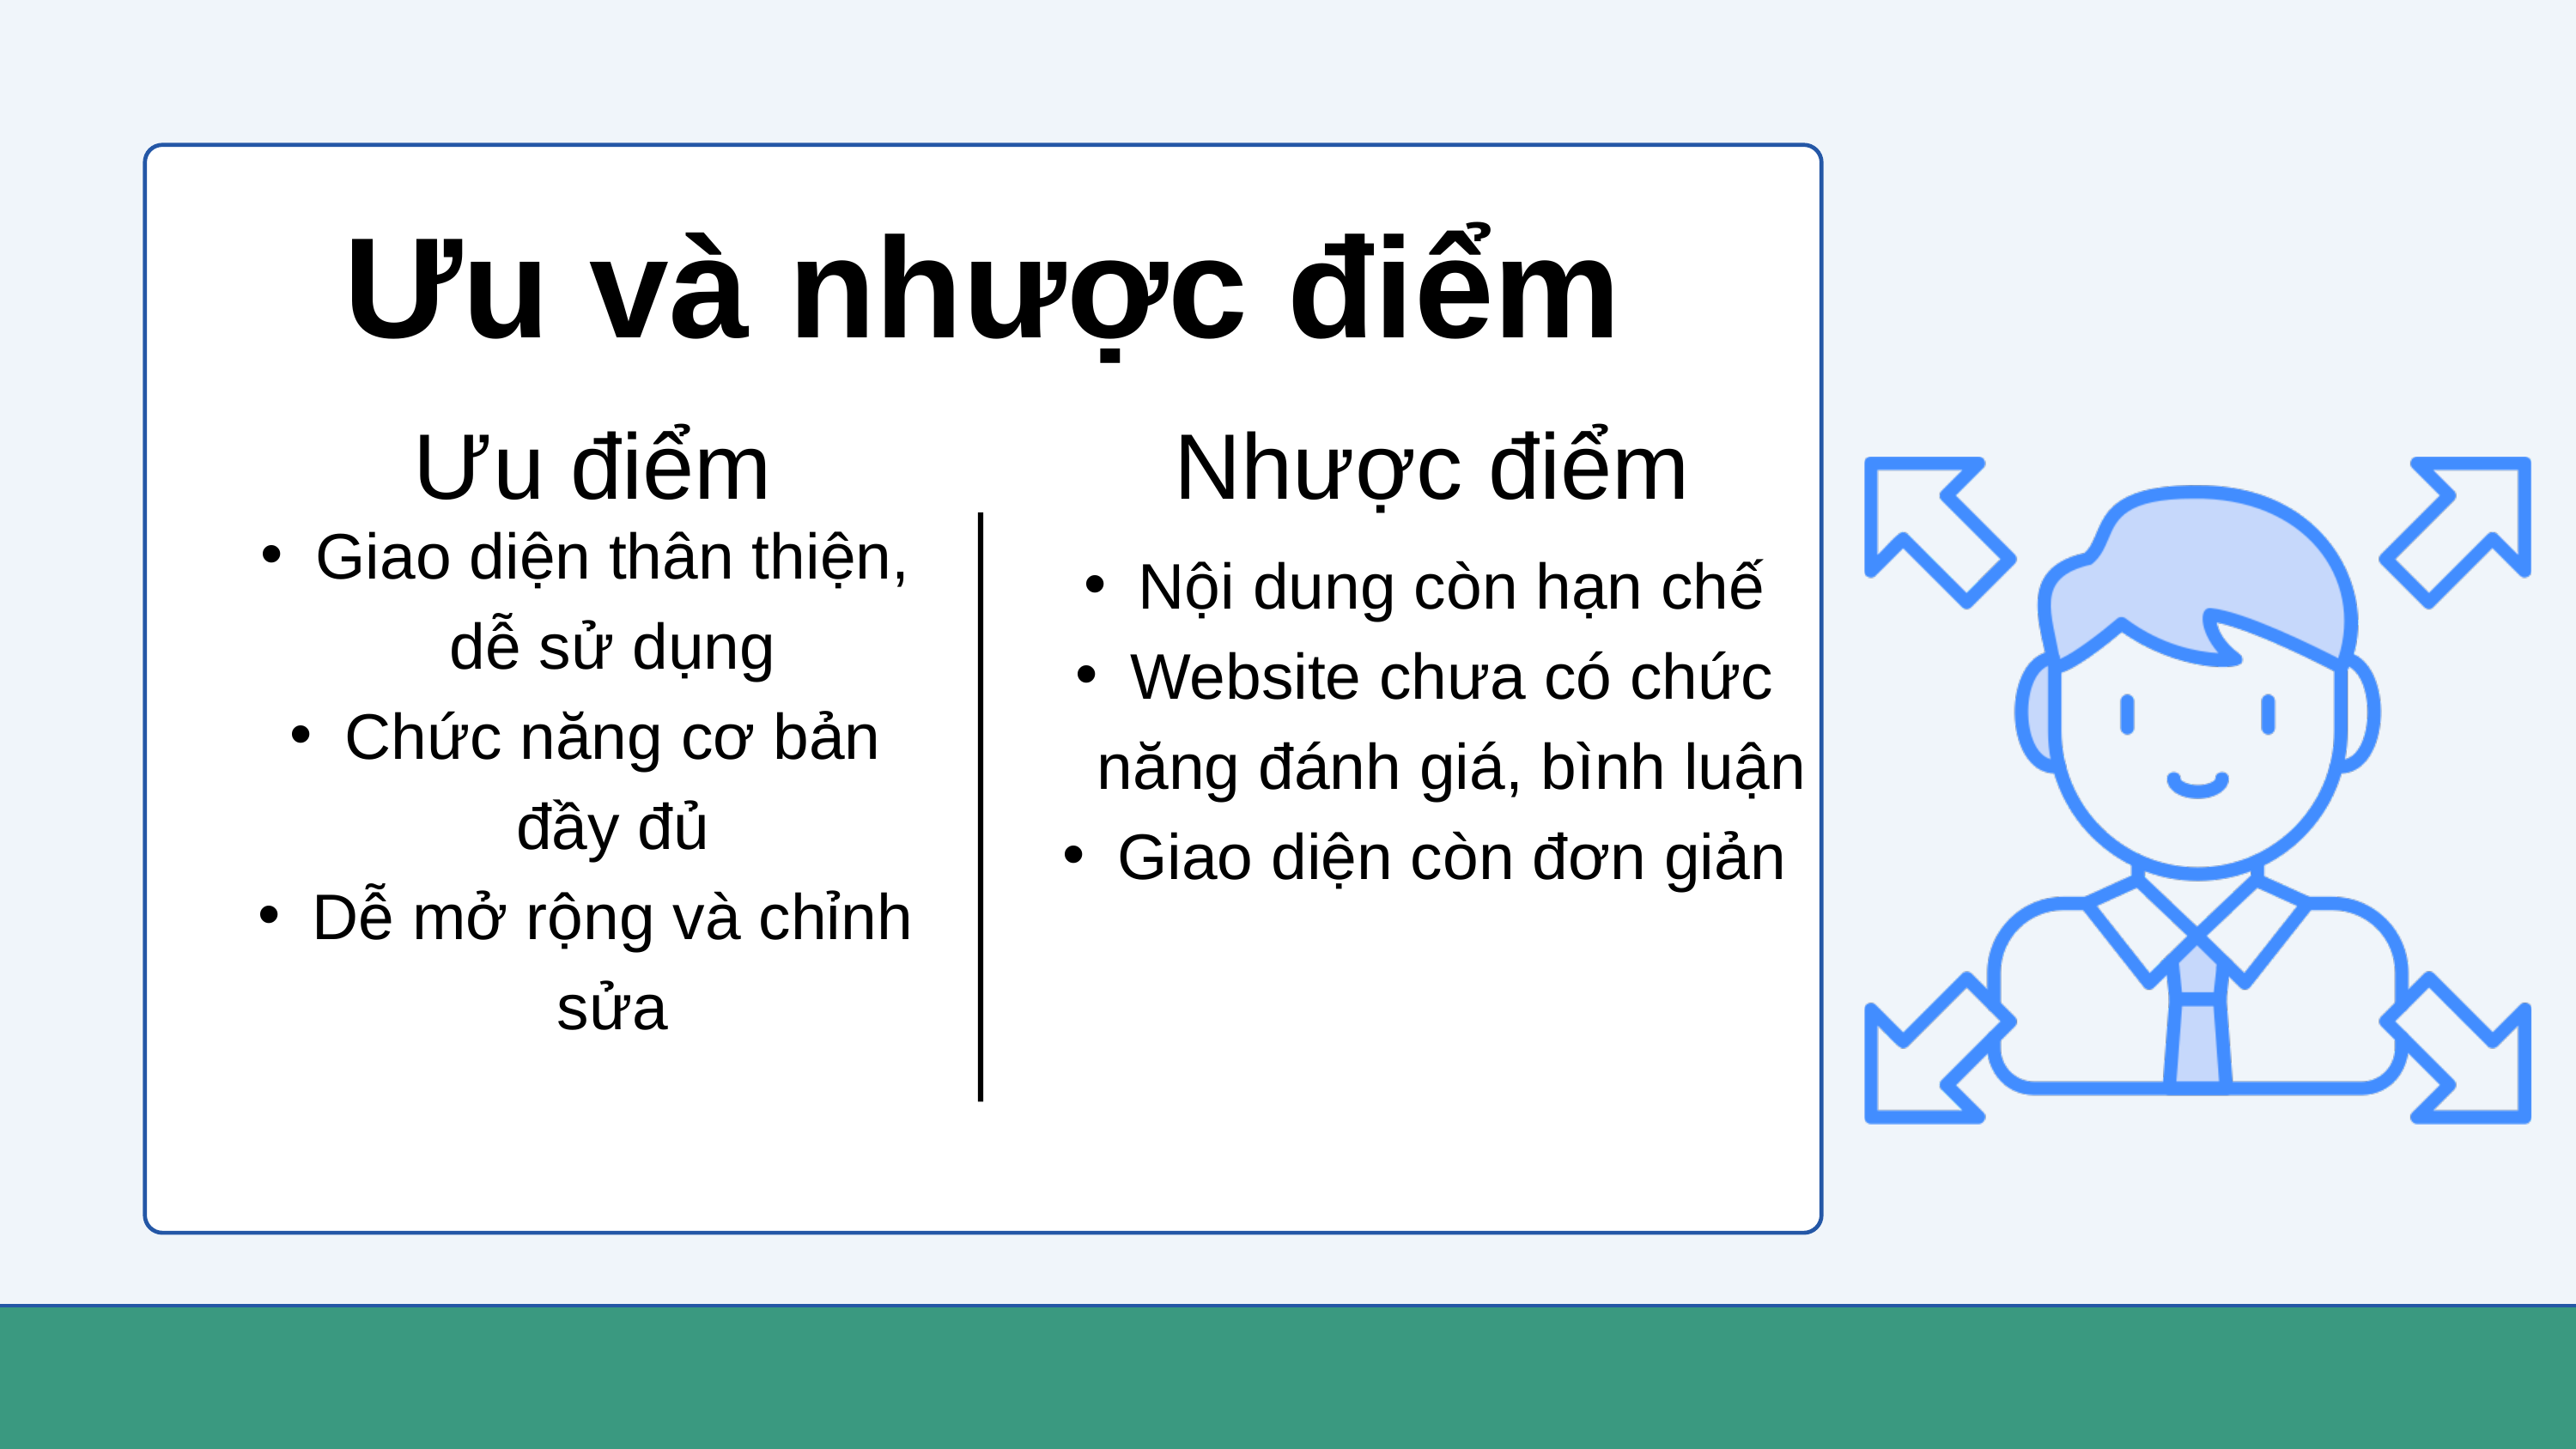

Ưu và nhược điểm
Ưu điểm
Nhược điểm

Giao diện thân thiện, dễ sử dụng
Chức năng cơ bản đầy đủ
Dễ mở rộng và chỉnh sửa

Nội dung còn hạn chế
Website chưa có chức năng đánh giá, bình luận
Giao diện còn đơn giản